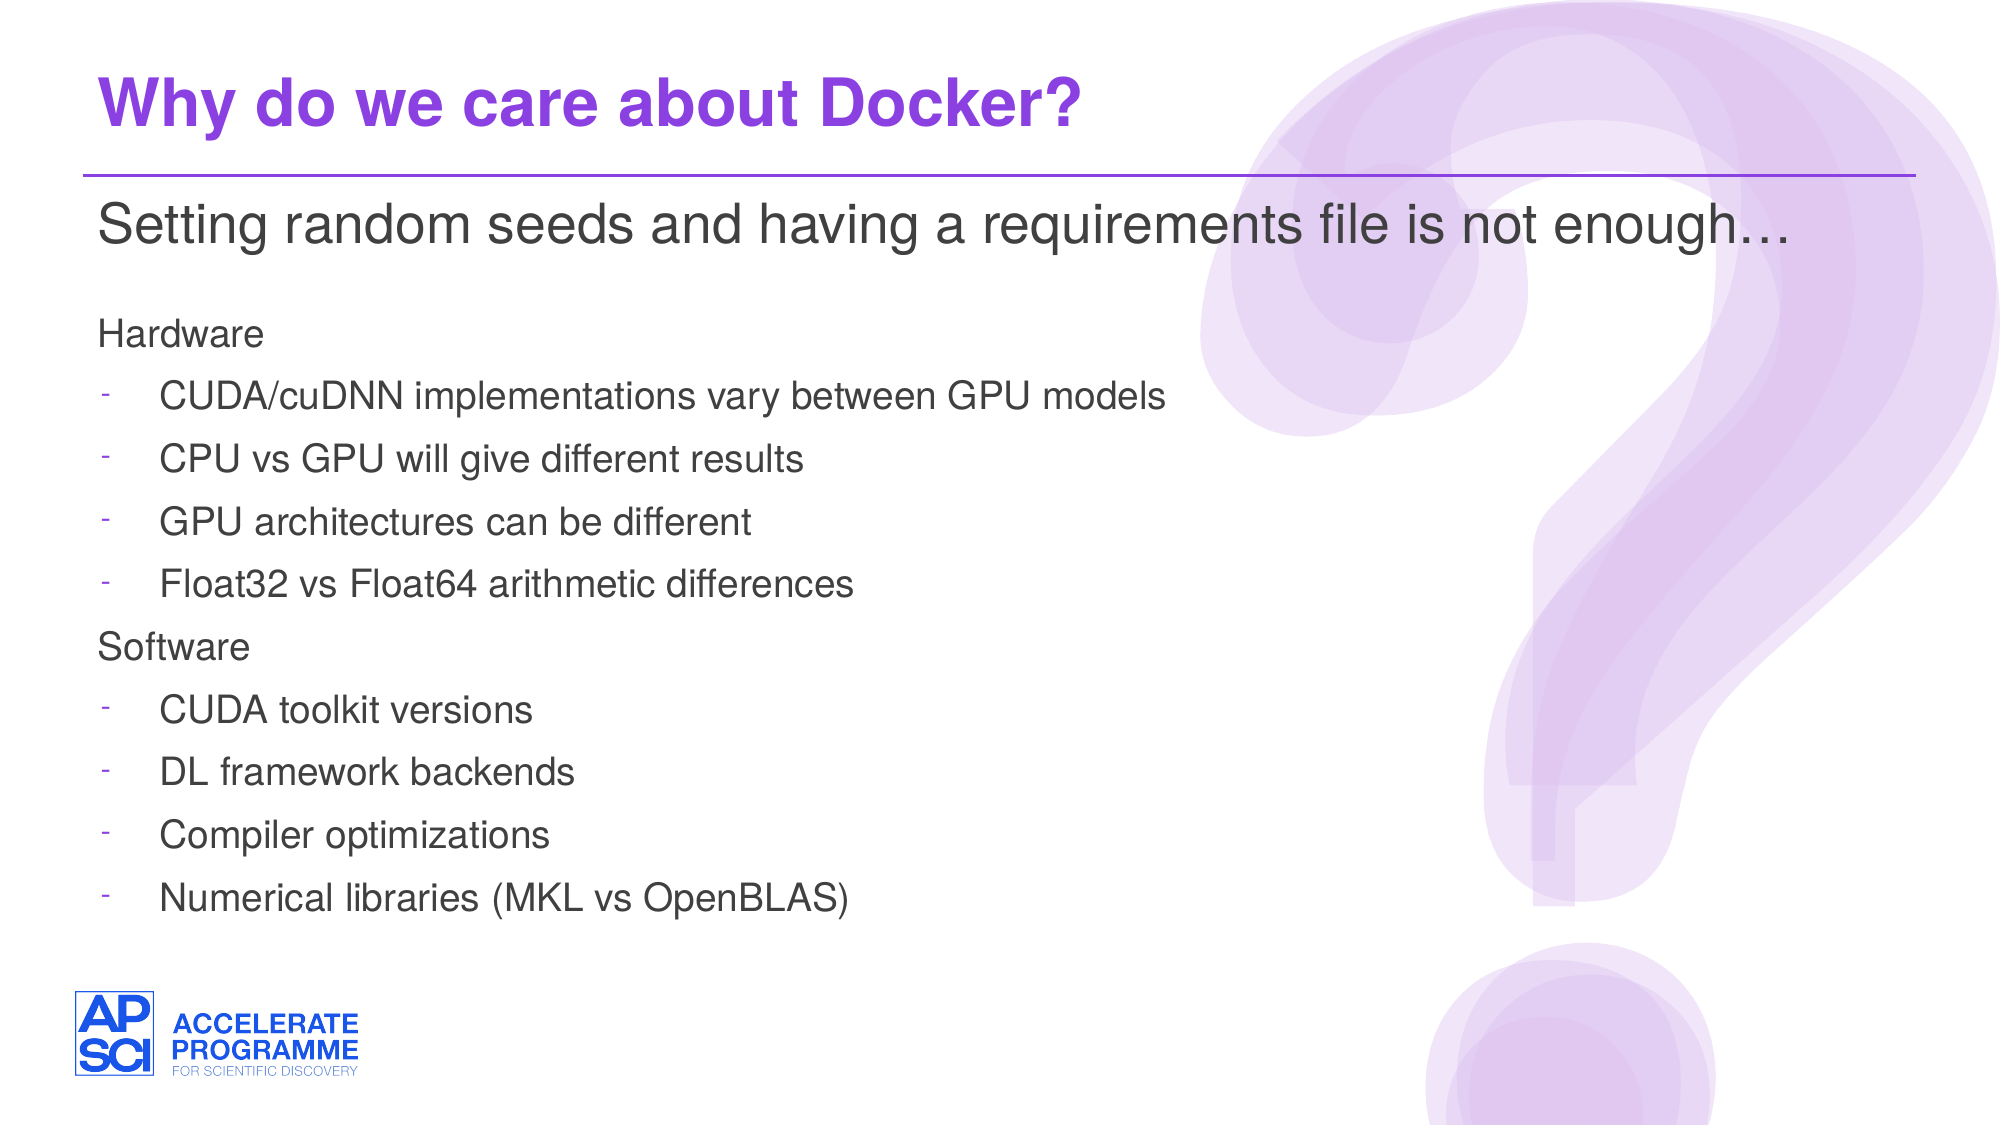

Why do we care about Docker?
Setting random seeds and having a requirements file is not enough…
Hardware
CUDA/cuDNN implementations vary between GPU models
CPU vs GPU will give different results
GPU architectures can be different
Float32 vs Float64 arithmetic differences
Software
CUDA toolkit versions
DL framework backends
Compiler optimizations
Numerical libraries (MKL vs OpenBLAS)